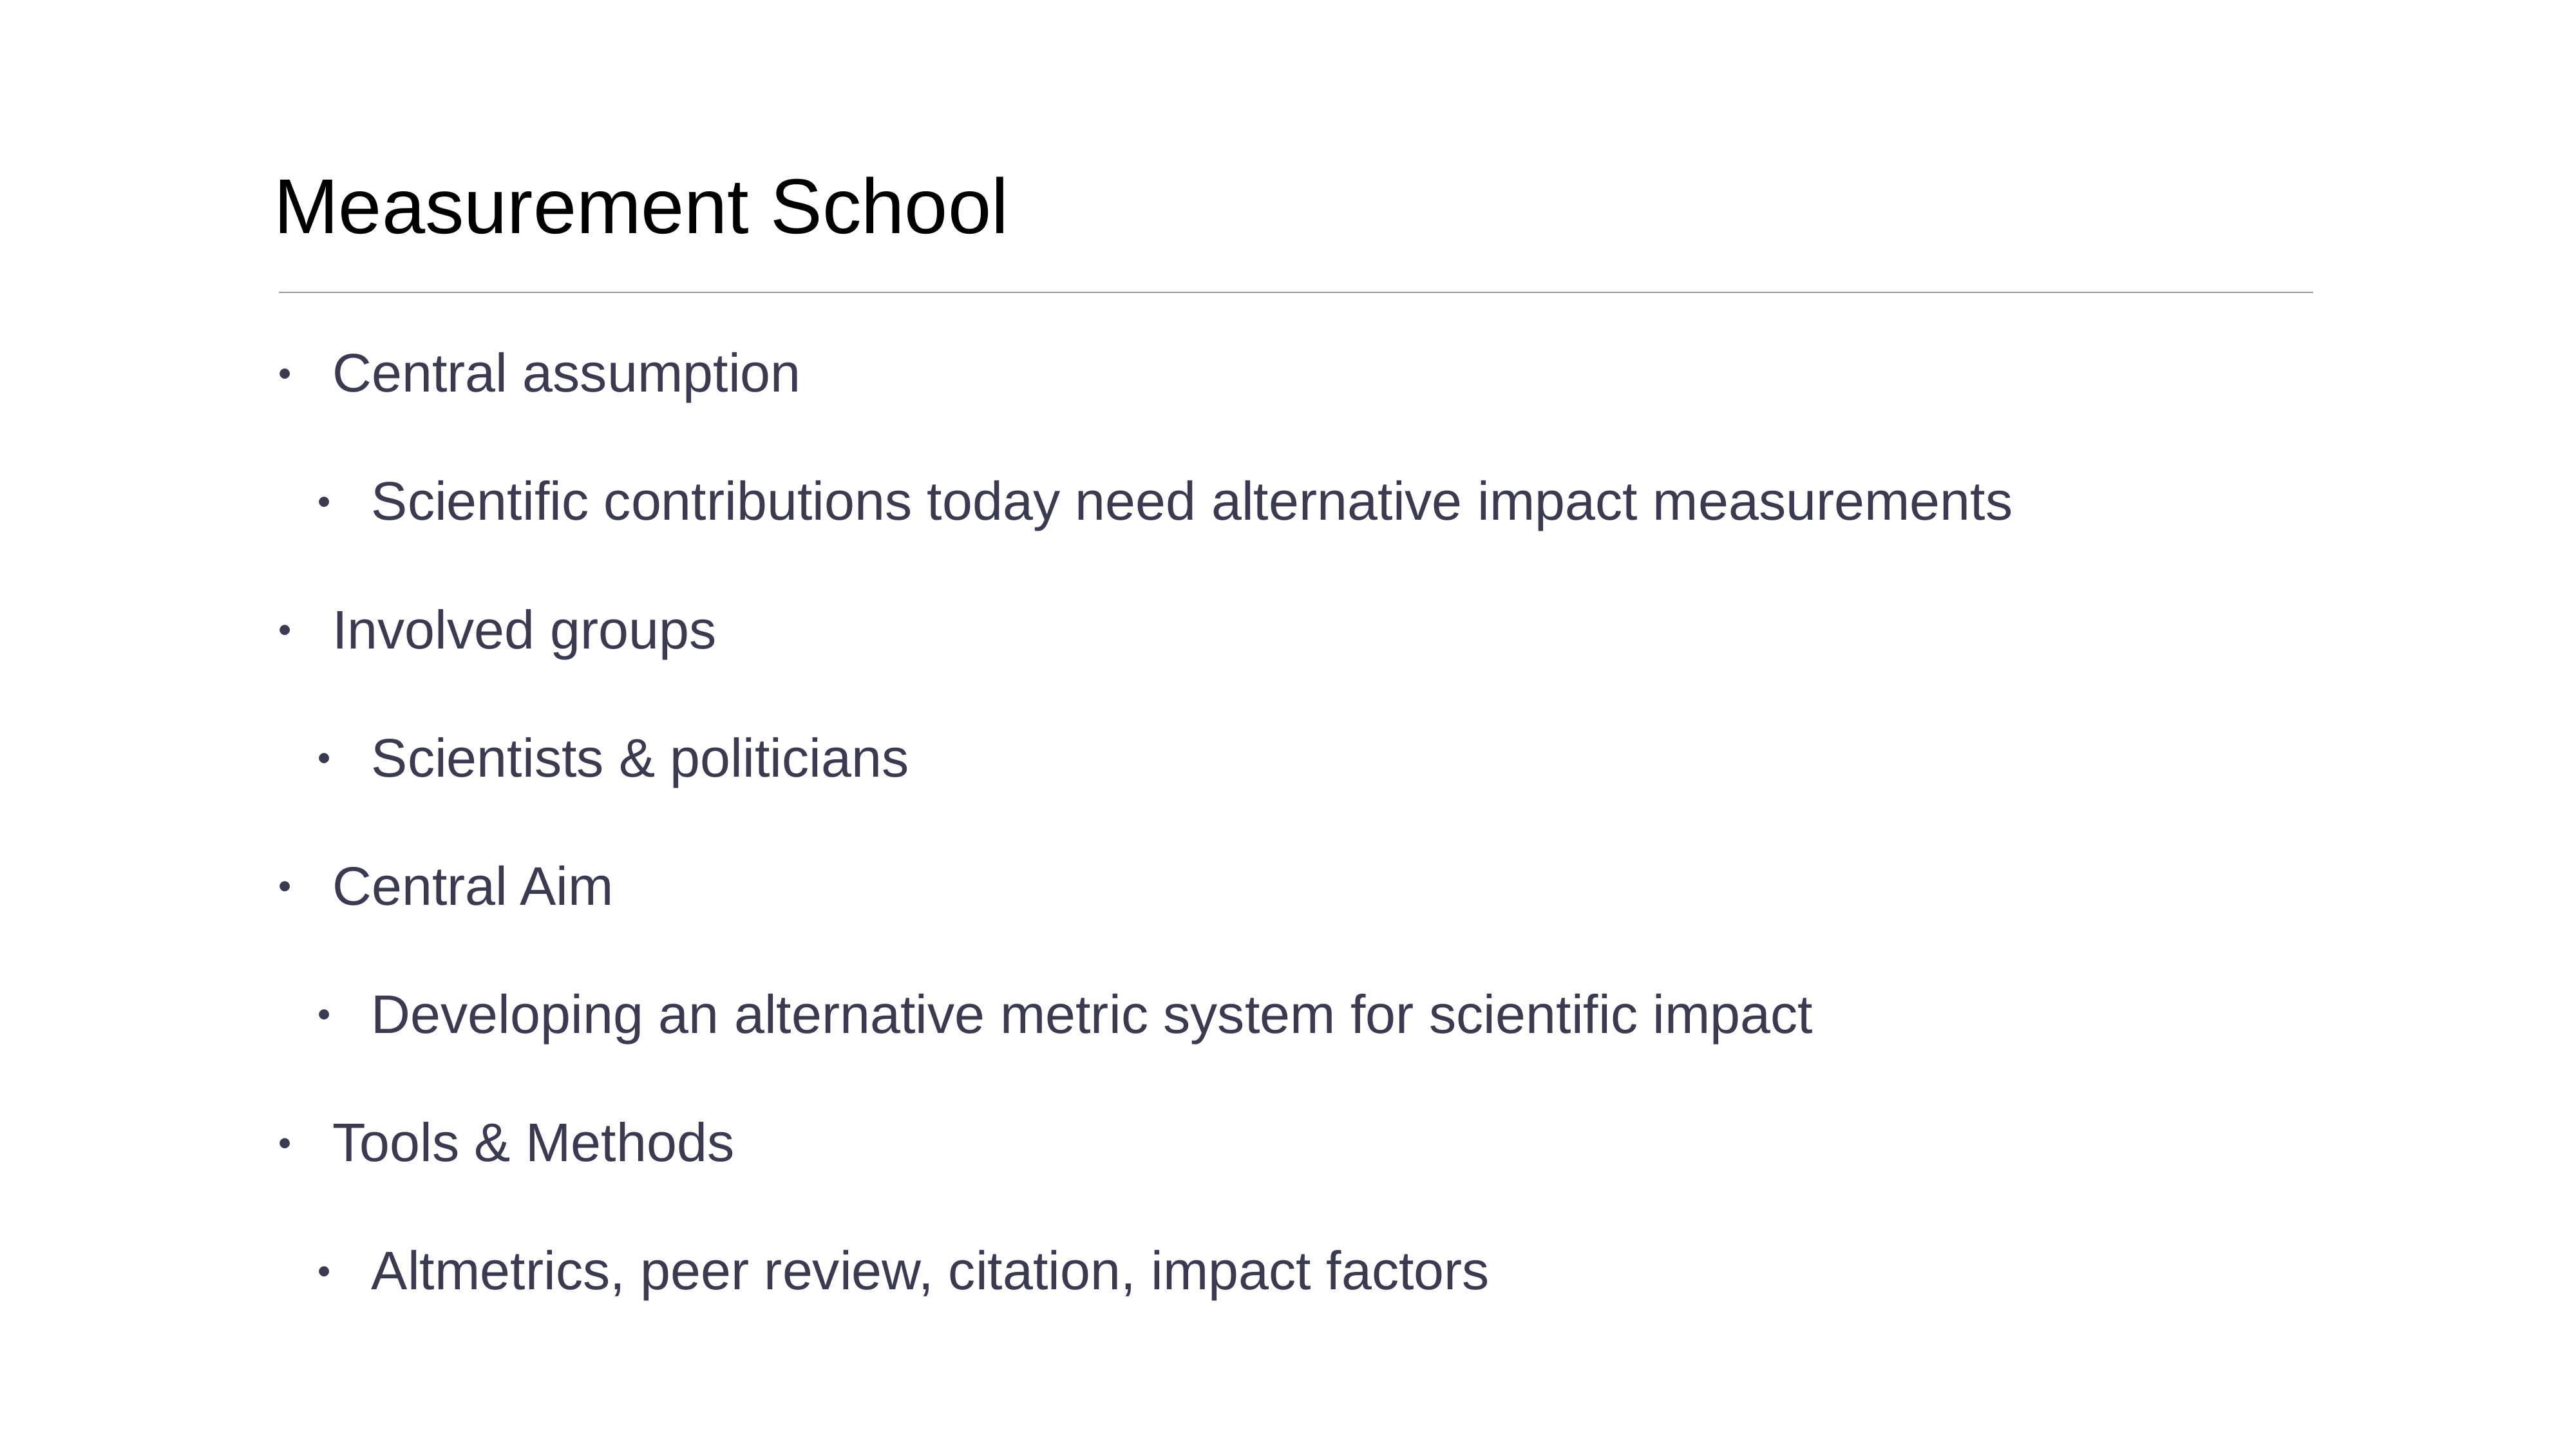

# Measurement School
Central assumption
Scientific contributions today need alternative impact measurements
Involved groups
Scientists & politicians
Central Aim
Developing an alternative metric system for scientific impact
Tools & Methods
Altmetrics, peer review, citation, impact factors